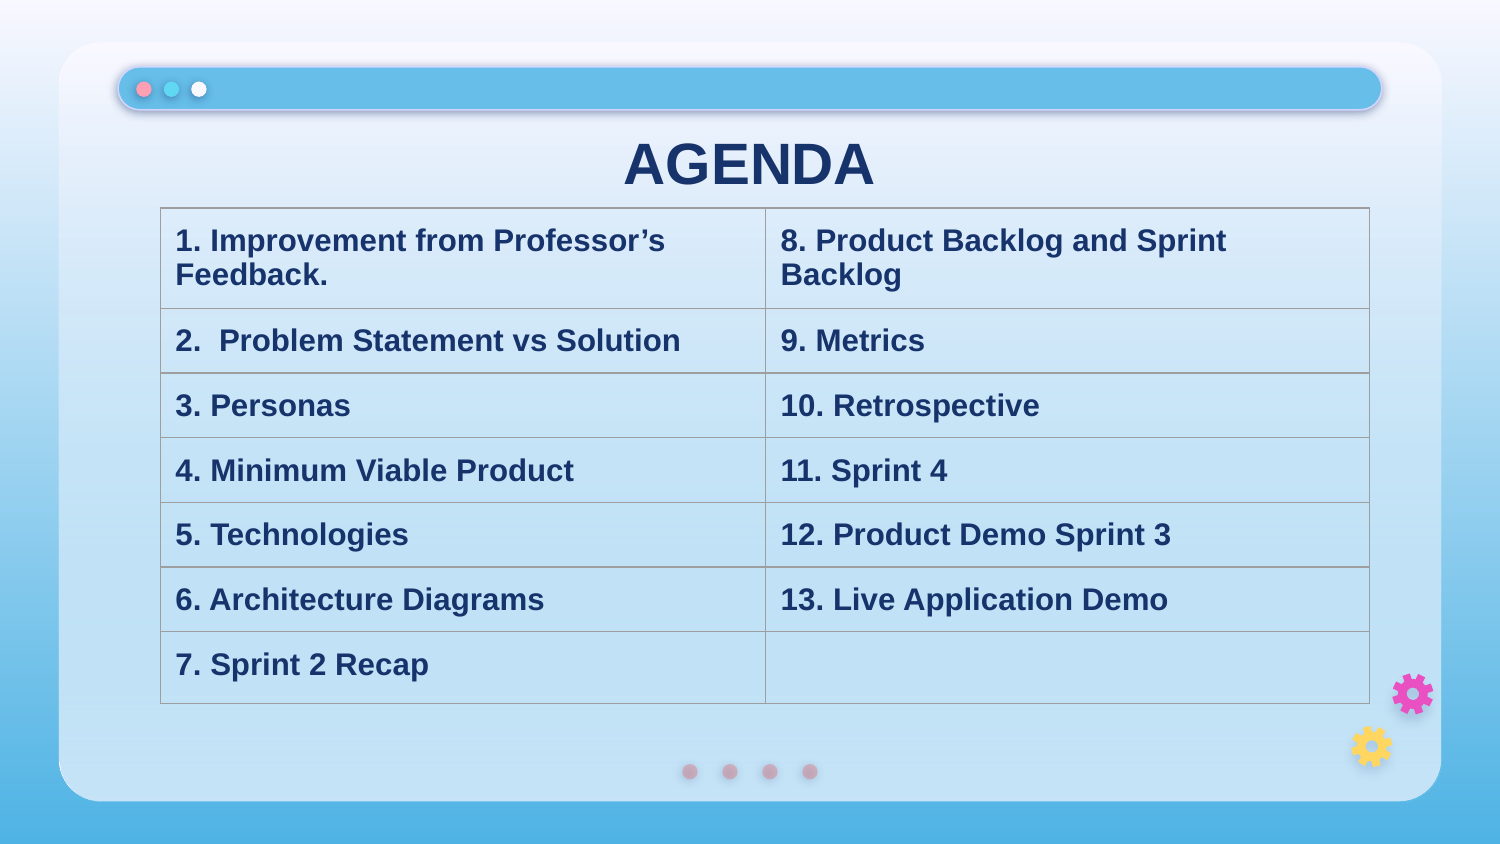

# AGENDA

| 1. Improvement from Professor’s Feedback. | 8. Product Backlog and Sprint Backlog |
| --- | --- |
| 2. Problem Statement vs Solution | 9. Metrics |
| 3. Personas | 10. Retrospective |
| 4. Minimum Viable Product | 11. Sprint 4 |
| 5. Technologies | 12. Product Demo Sprint 3 |
| 6. Architecture Diagrams | 13. Live Application Demo |
| 7. Sprint 2 Recap |  |